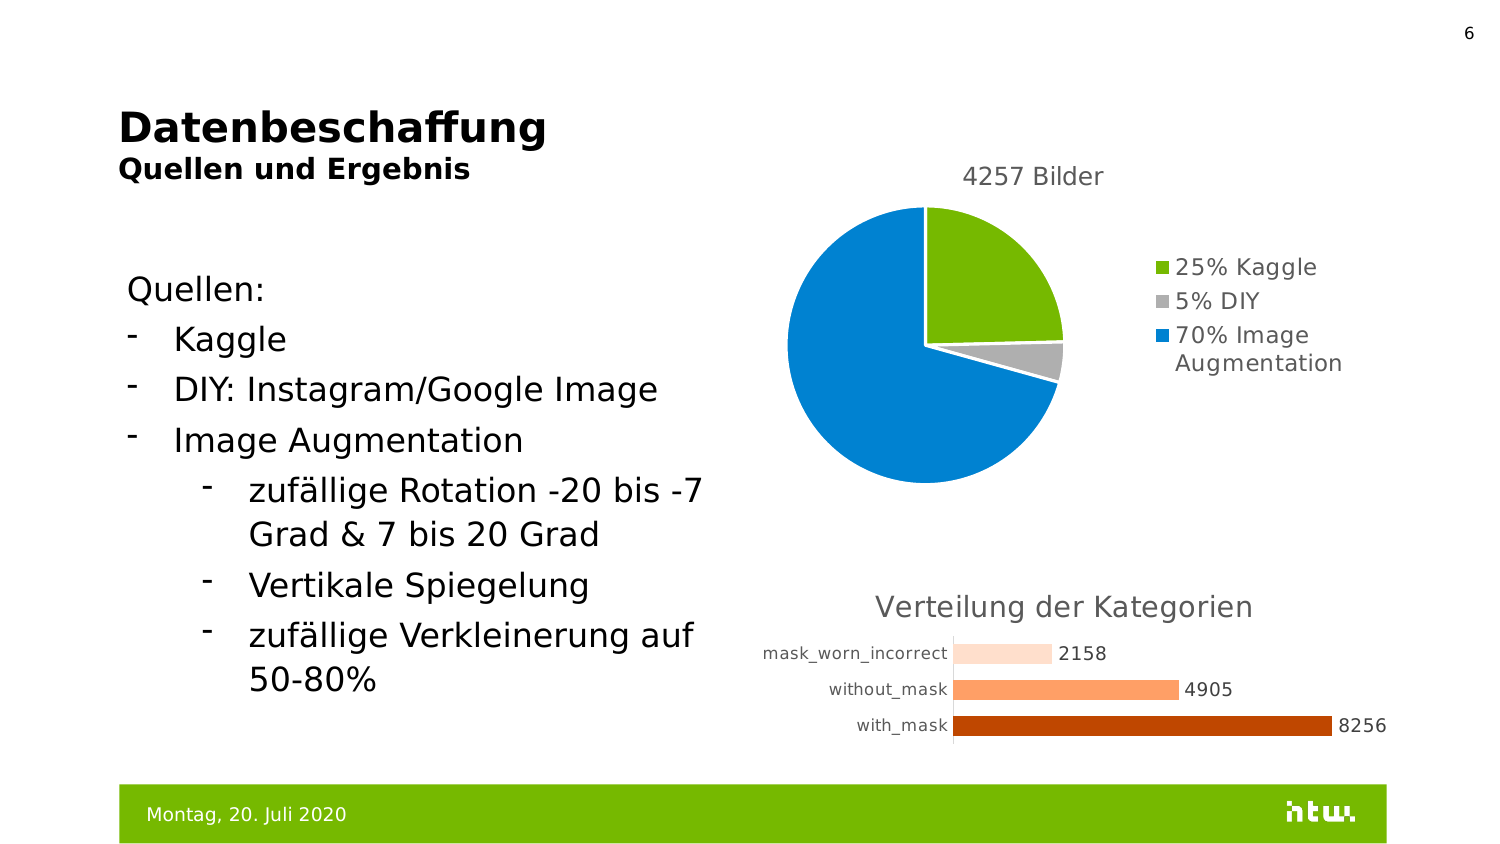

6
# Datenbeschaffung Quellen und Ergebnis

### Chart: 4257 Bilder

| Category | Bilder |
|---|---|
| 25% Kaggle | 1048.0 |
| 5% DIY | 200.0 |
| 70% Image Augmentation | 3009.0 |
Quellen:
Kaggle
DIY: Instagram/Google Image
Image Augmentation
zufällige Rotation -20 bis -7 Grad & 7 bis 20 Grad
Vertikale Spiegelung
zufällige Verkleinerung auf 50-80%

### Chart: Verteilung der Kategorien

| Category | Class Balance |
|---|---|
| with_mask | 8256.0 |
| without_mask | 4905.0 |
| mask_worn_incorrect | 2158.0 |